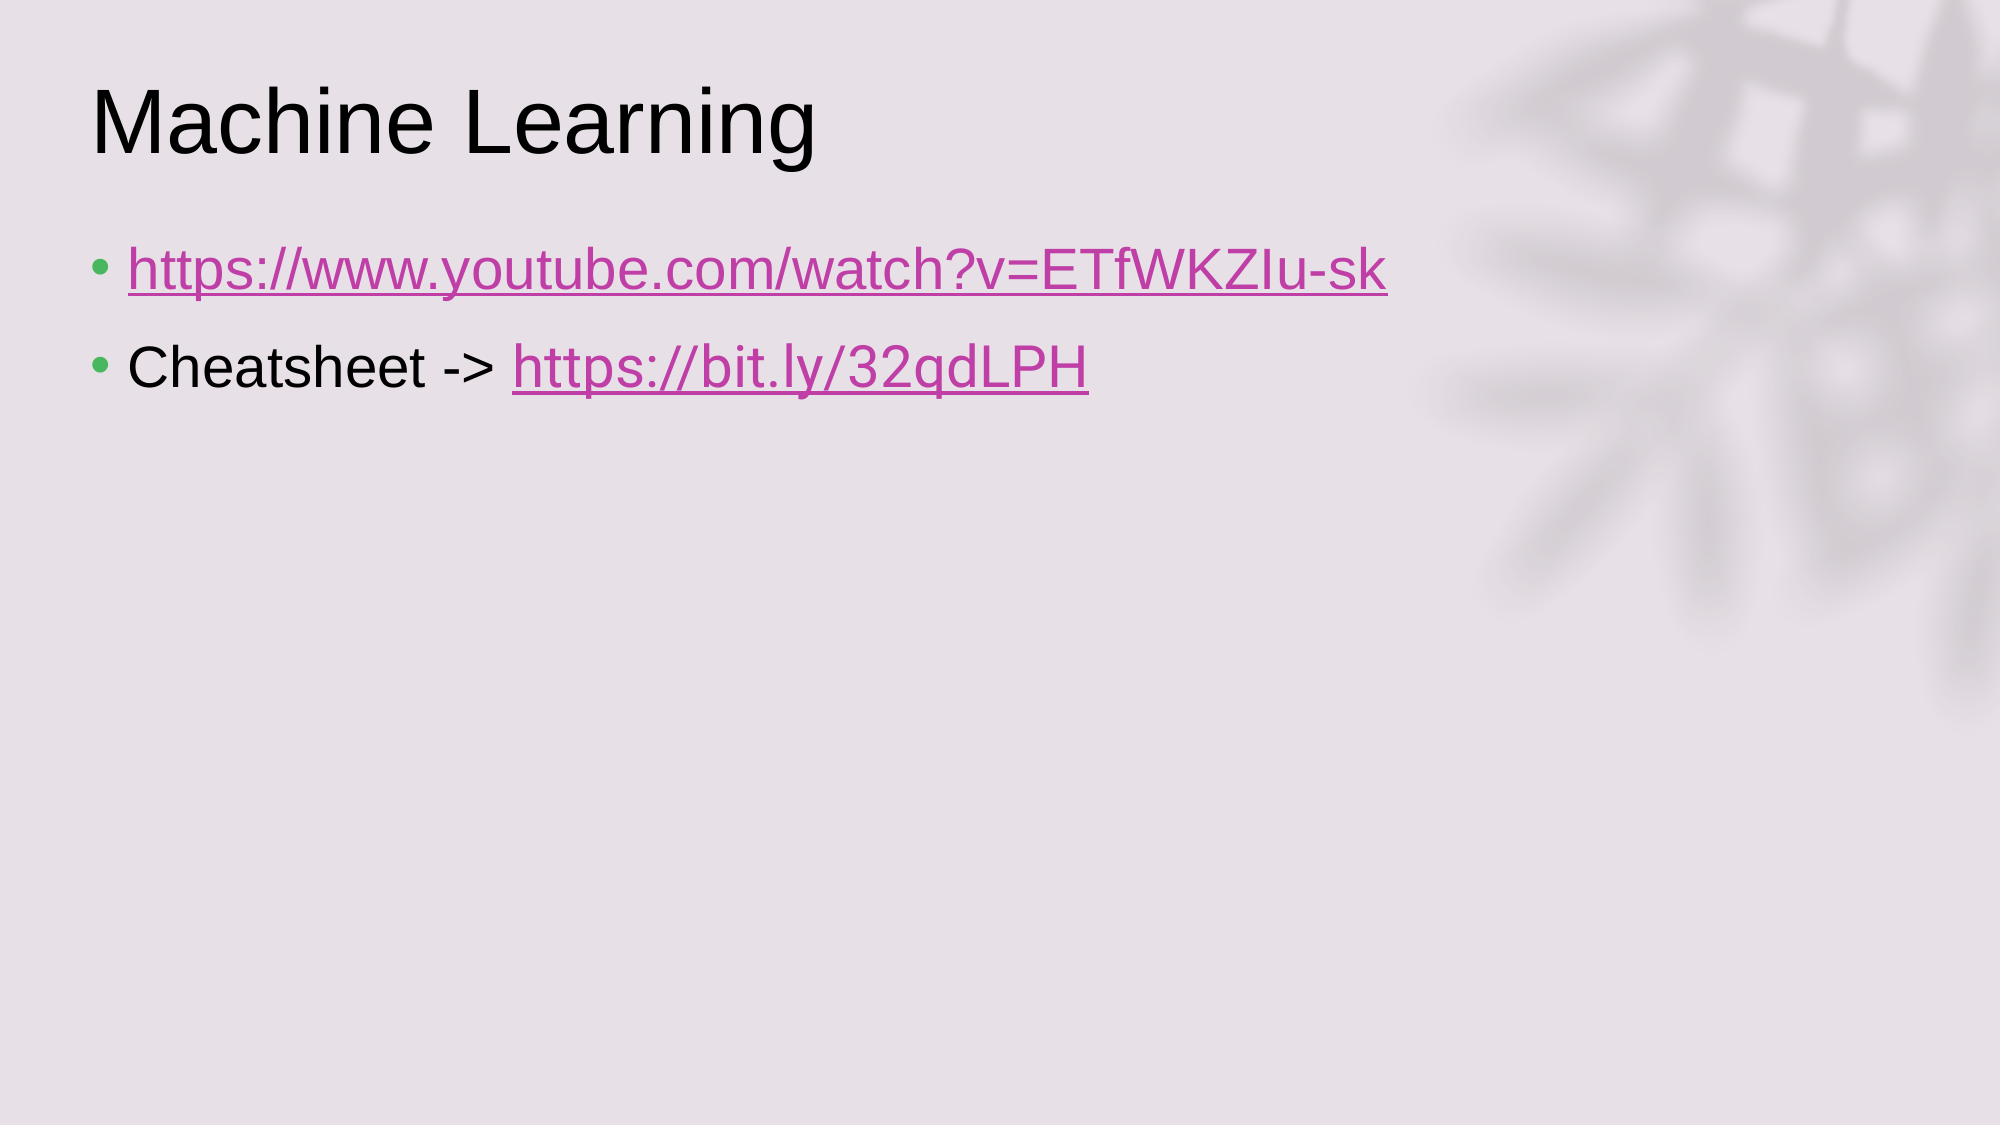

# Machine Learning
https://www.youtube.com/watch?v=ETfWKZIu-sk
Cheatsheet -> https://bit.ly/32qdLPH